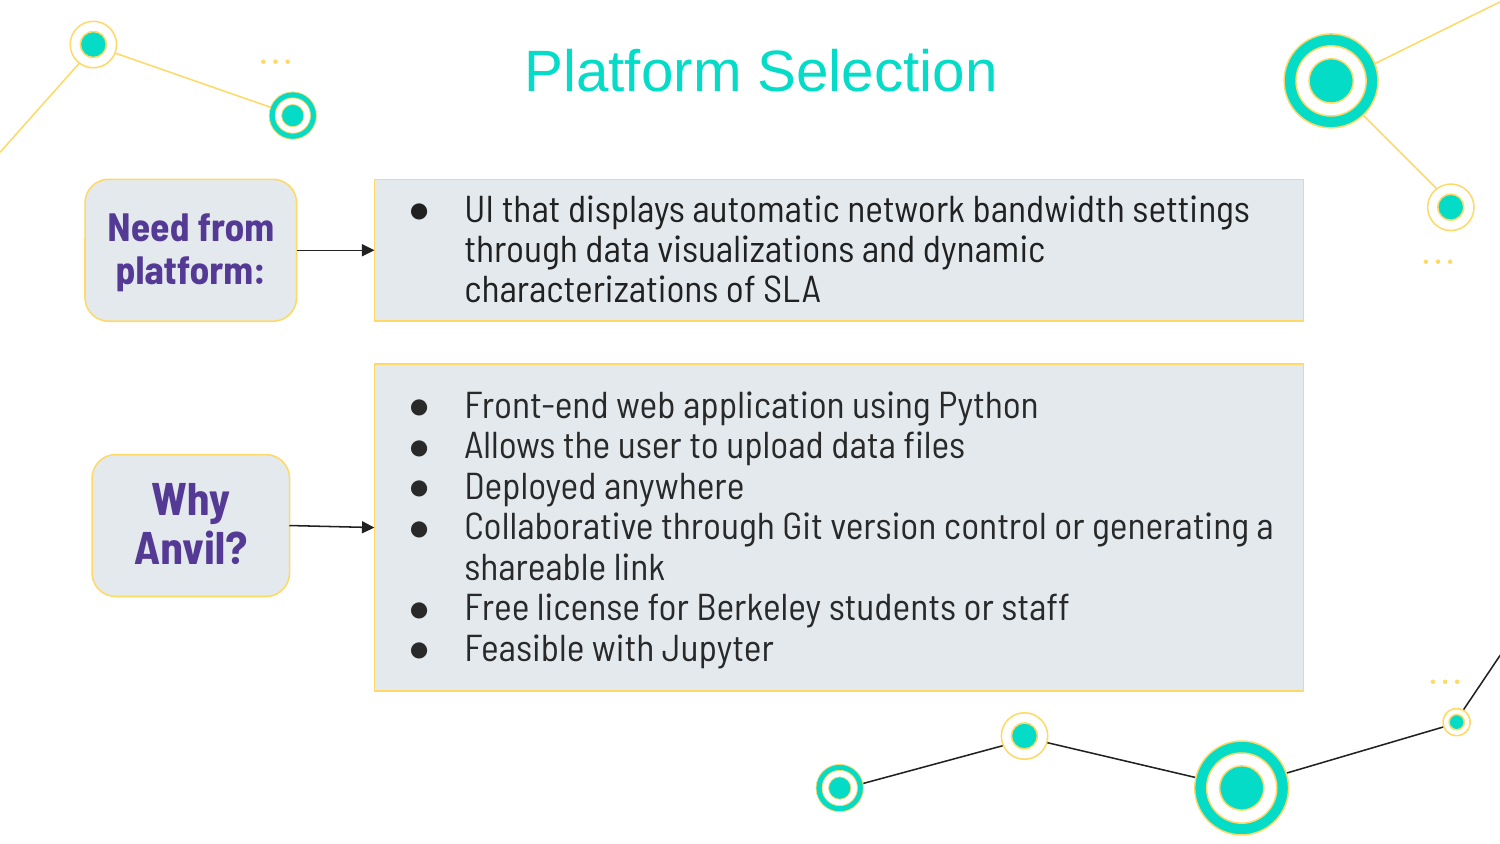

# Platform Selection

Need from platform:
UI that displays automatic network bandwidth settings through data visualizations and dynamic characterizations of SLA

Front-end web application using Python
Allows the user to upload data files
Deployed anywhere
Collaborative through Git version control or generating a shareable link
Free license for Berkeley students or staff
Feasible with Jupyter
Why Anvil?